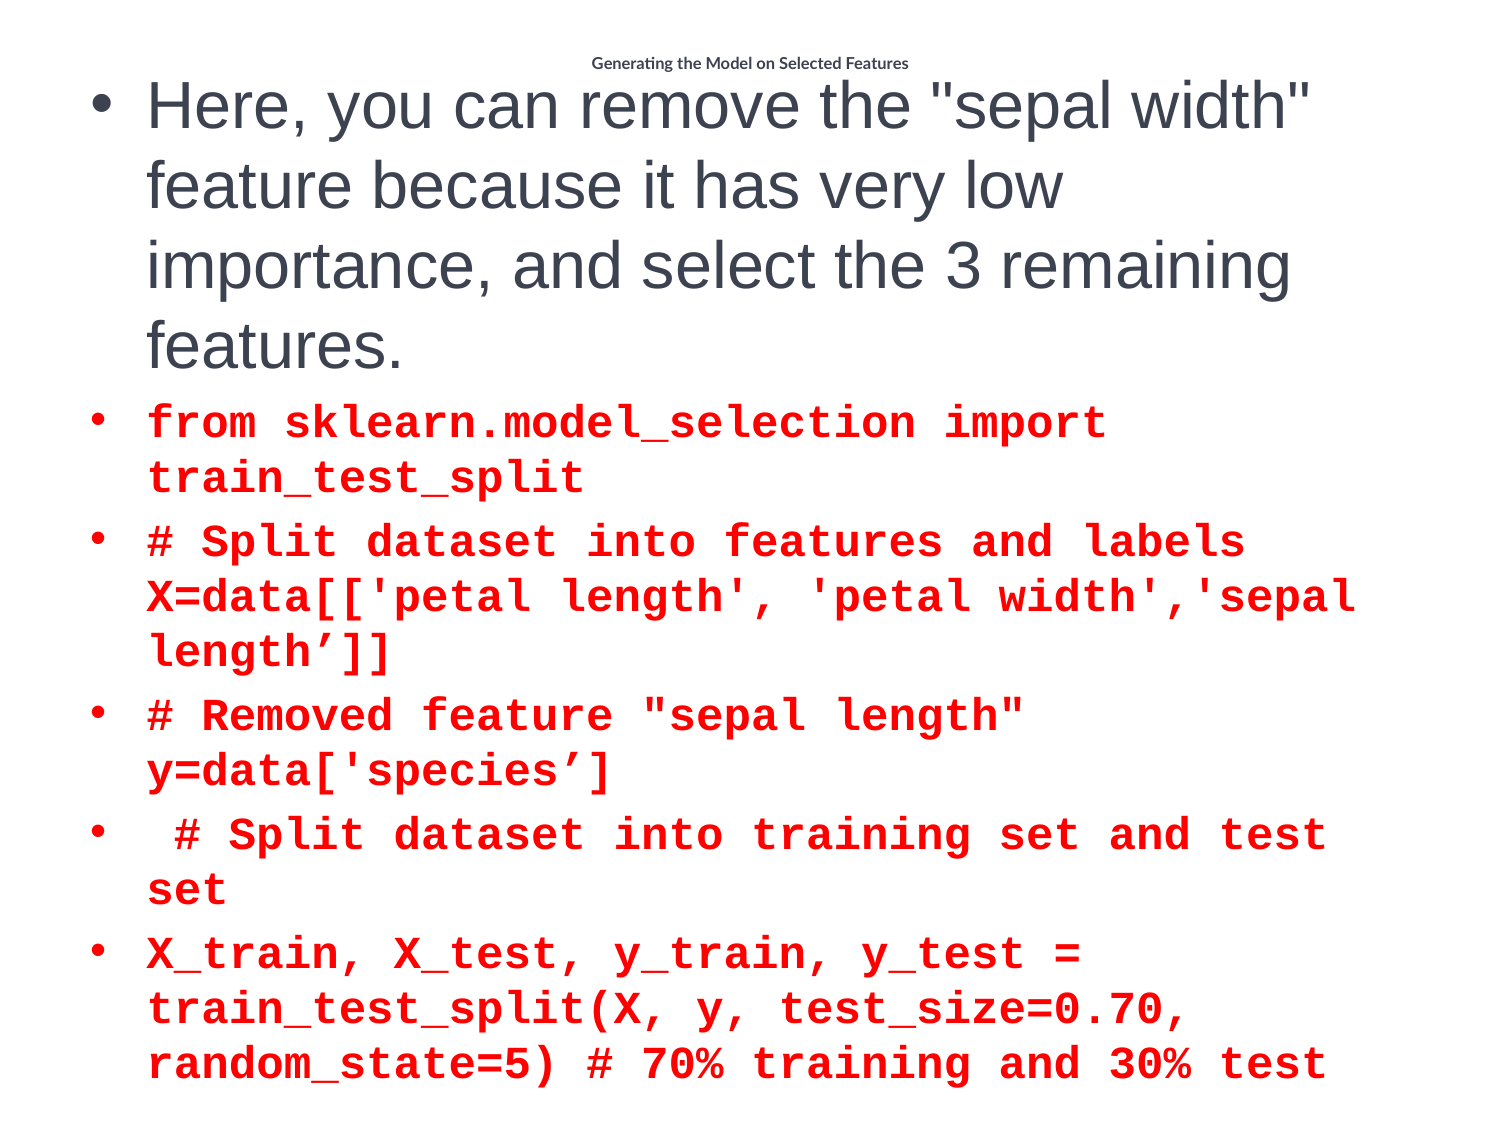

# Generating the Model on Selected Features
Here, you can remove the "sepal width" feature because it has very low importance, and select the 3 remaining features.
from sklearn.model_selection import train_test_split
# Split dataset into features and labels X=data[['petal length', 'petal width','sepal length’]]
# Removed feature "sepal length" y=data['species’]
 # Split dataset into training set and test set
X_train, X_test, y_train, y_test = train_test_split(X, y, test_size=0.70, random_state=5) # 70% training and 30% test